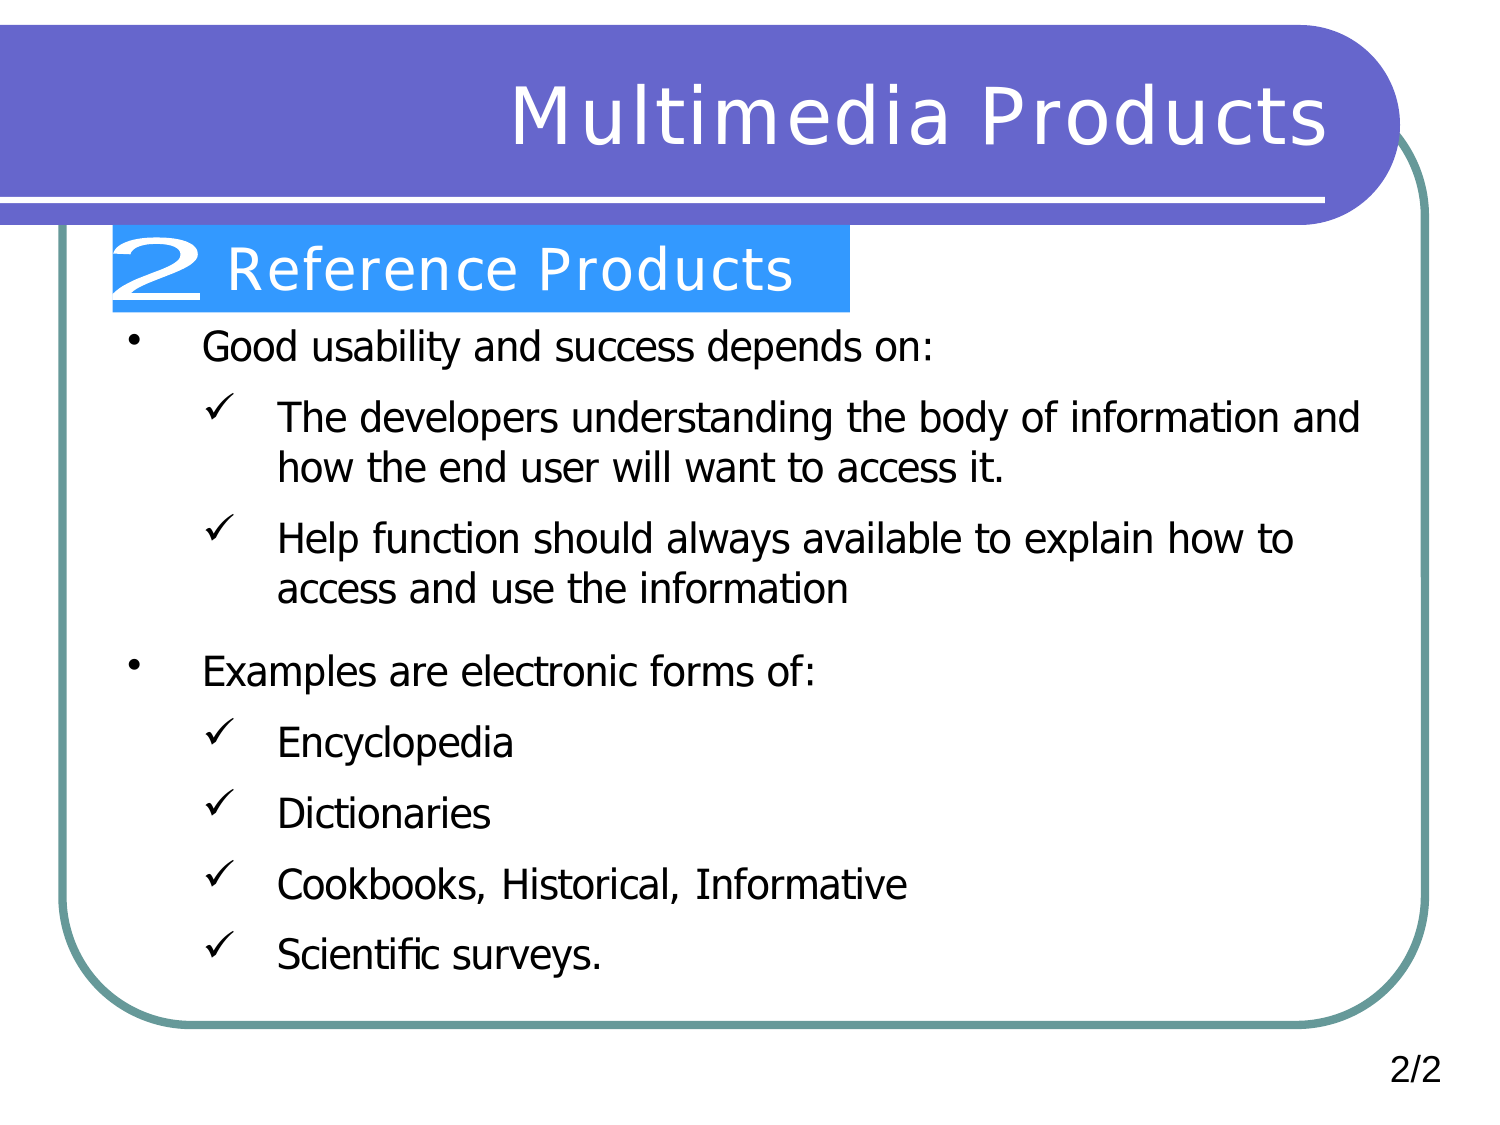

# Multimedia Products
	Reference Products
2
Good usability and success depends on:
The developers understanding the body of information and how the end user will want to access it.
Help function should always available to explain how to access and use the information
Examples are electronic forms of:
Encyclopedia
Dictionaries
Cookbooks, Historical, Informative
Scientific surveys.
2/2